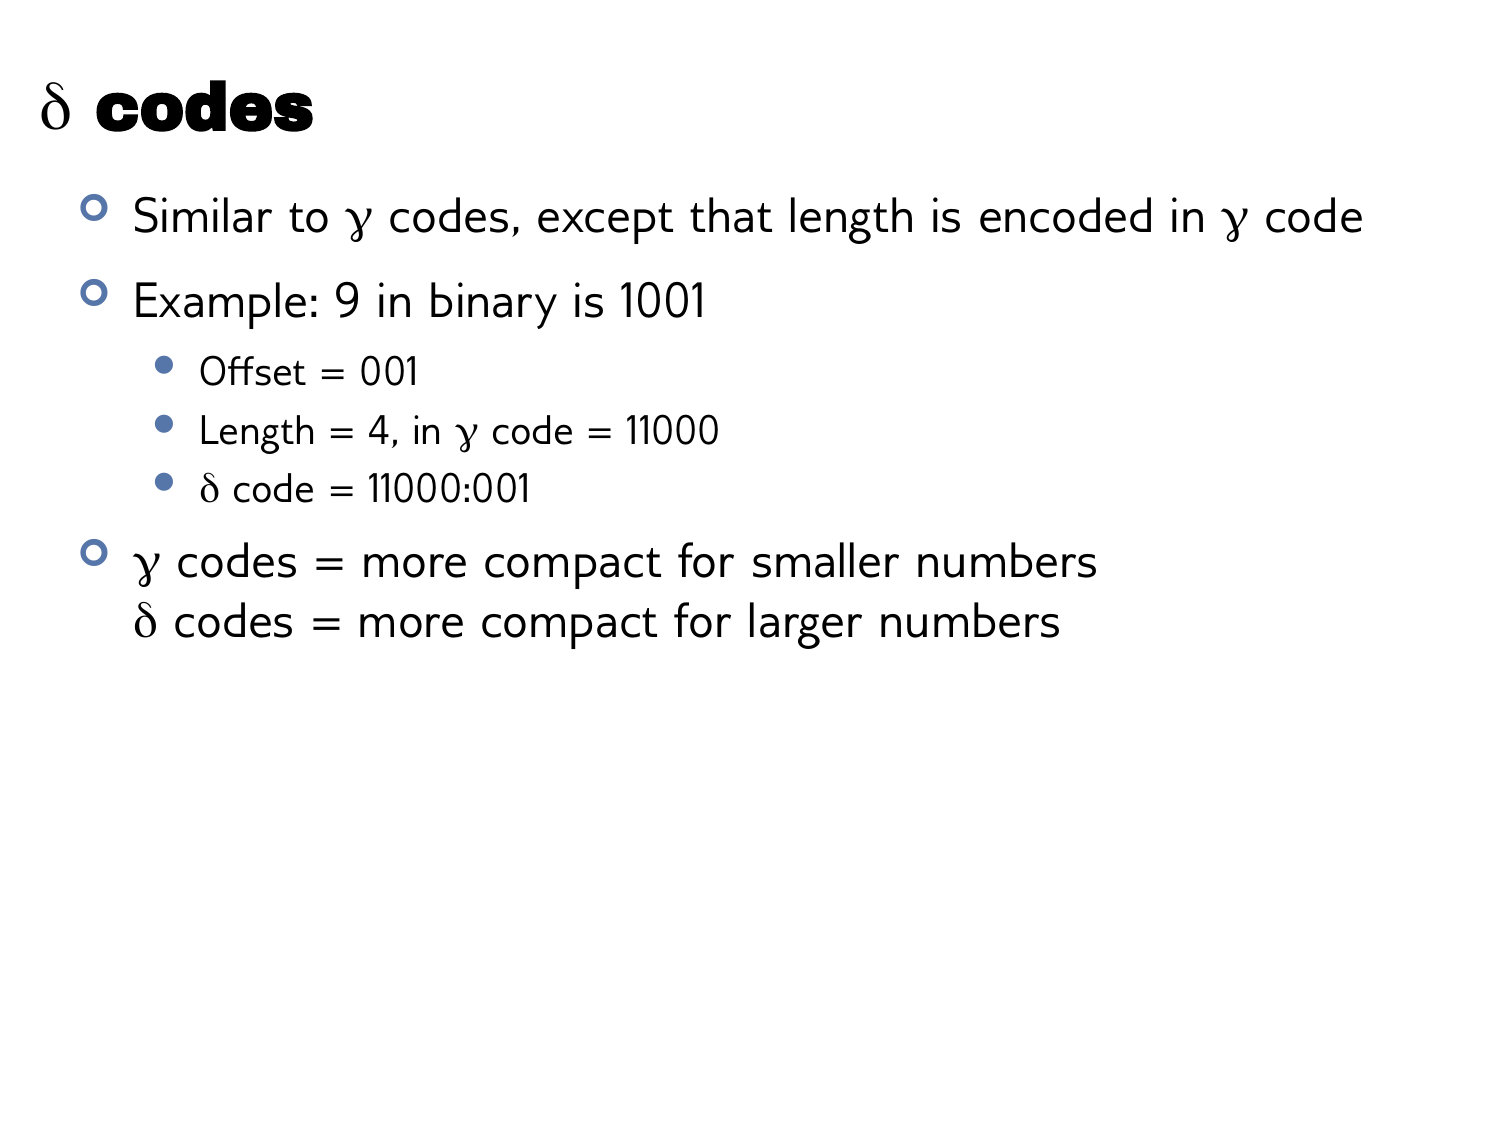

# δ codes
Similar to γ codes, except that length is encoded in γ code
Example: 9 in binary is 1001
Offset = 001
Length = 4, in γ code = 11000
δ code = 11000:001
γ codes = more compact for smaller numbers
δ codes = more compact for larger numbers